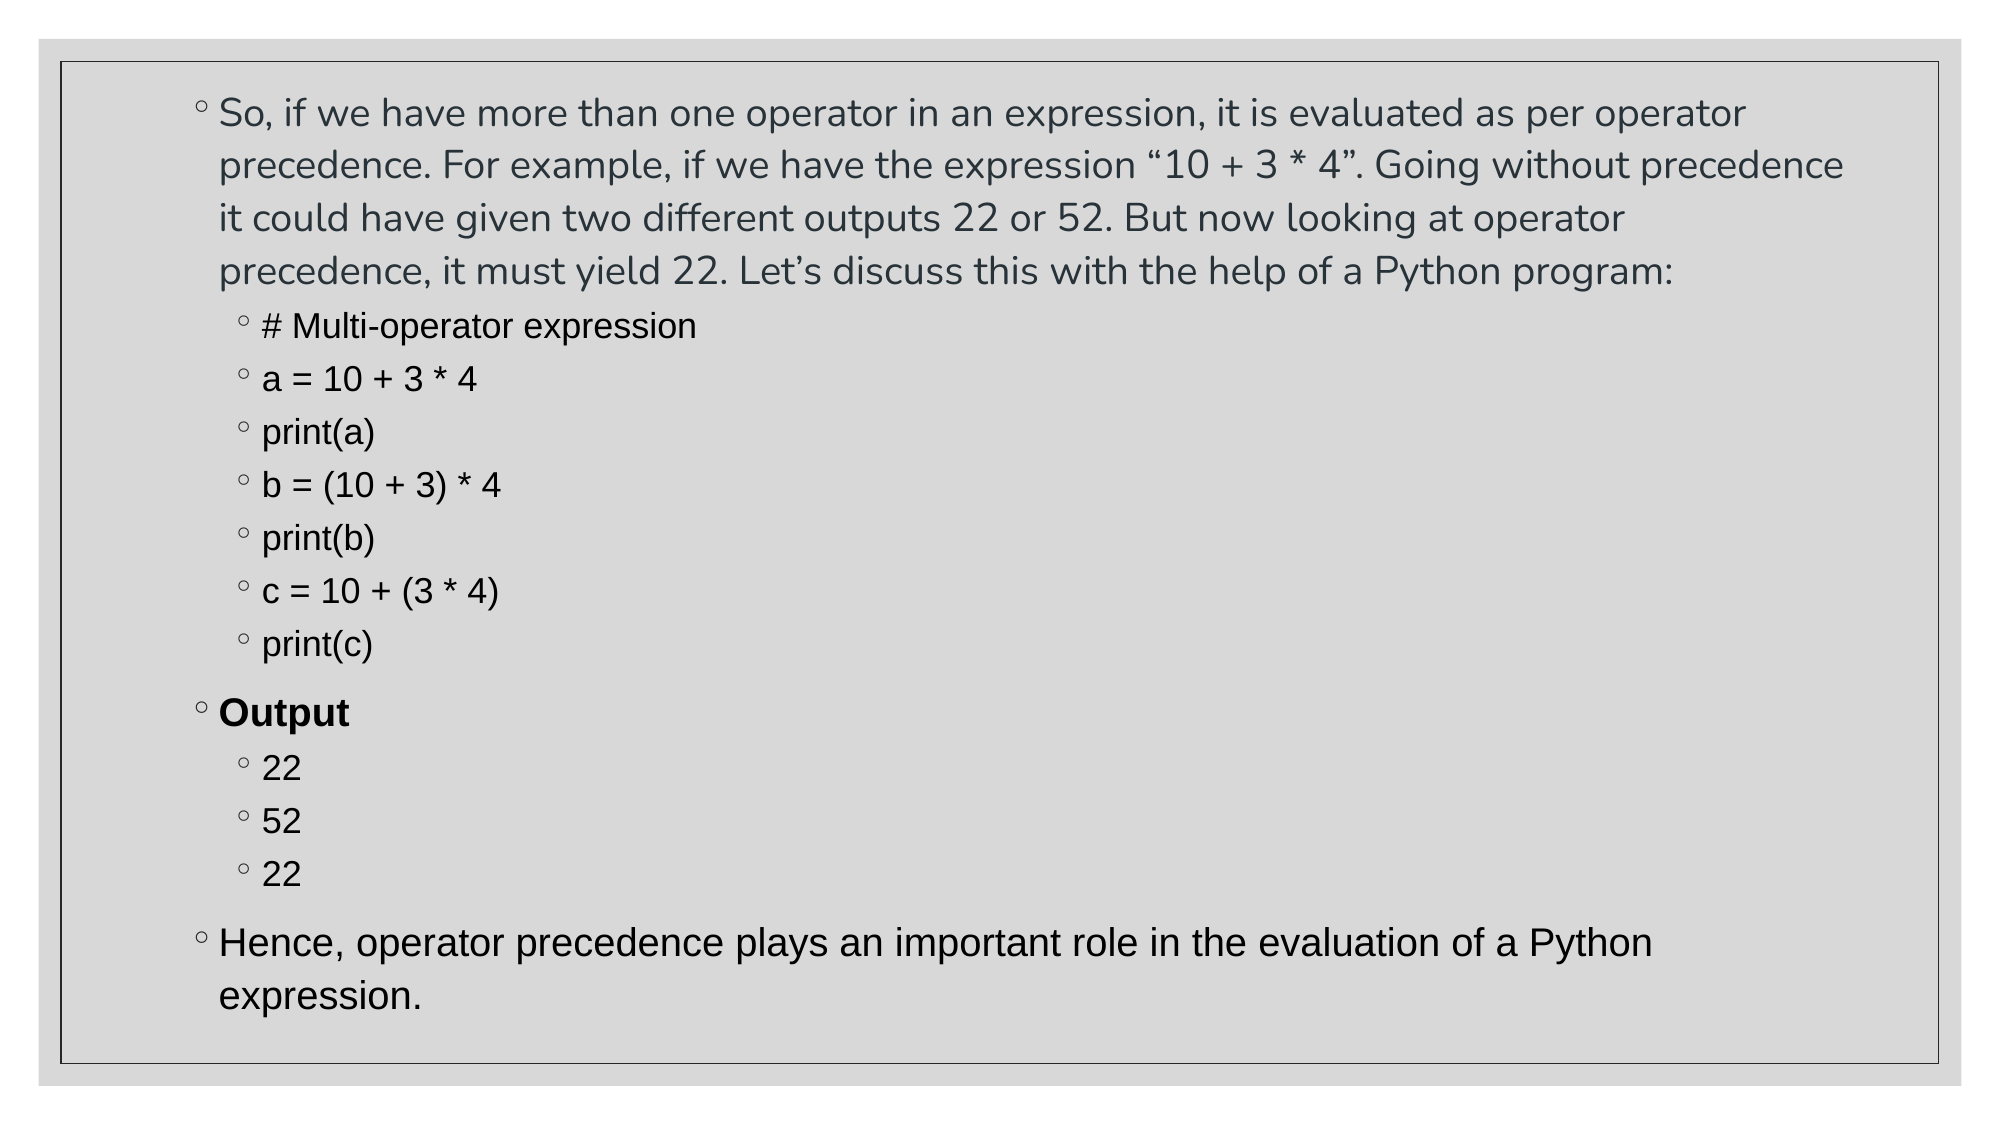

So, if we have more than one operator in an expression, it is evaluated as per operator precedence. For example, if we have the expression “10 + 3 * 4”. Going without precedence it could have given two different outputs 22 or 52. But now looking at operator precedence, it must yield 22. Let’s discuss this with the help of a Python program:
# Multi-operator expression
a = 10 + 3 * 4
print(a)
b = (10 + 3) * 4
print(b)
c = 10 + (3 * 4)
print(c)
Output
22
52
22
Hence, operator precedence plays an important role in the evaluation of a Python expression.